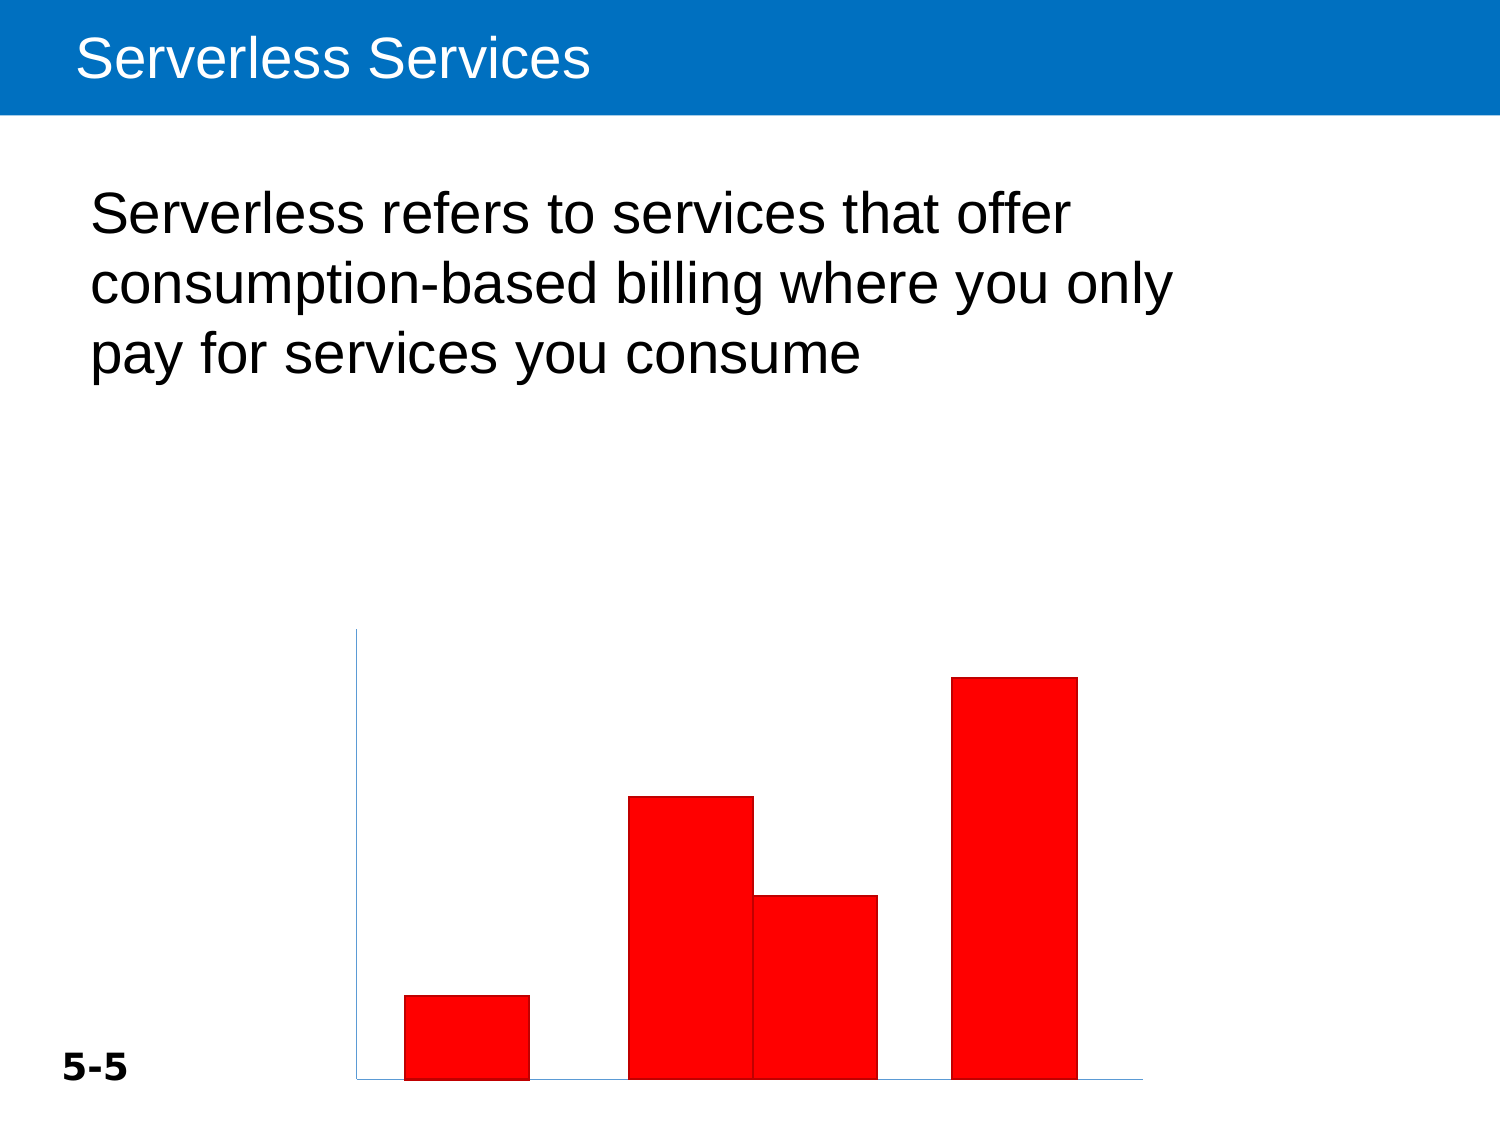

# Serverless Services
Serverless refers to services that offer consumption-based billing where you only
pay for services you consume

5-5